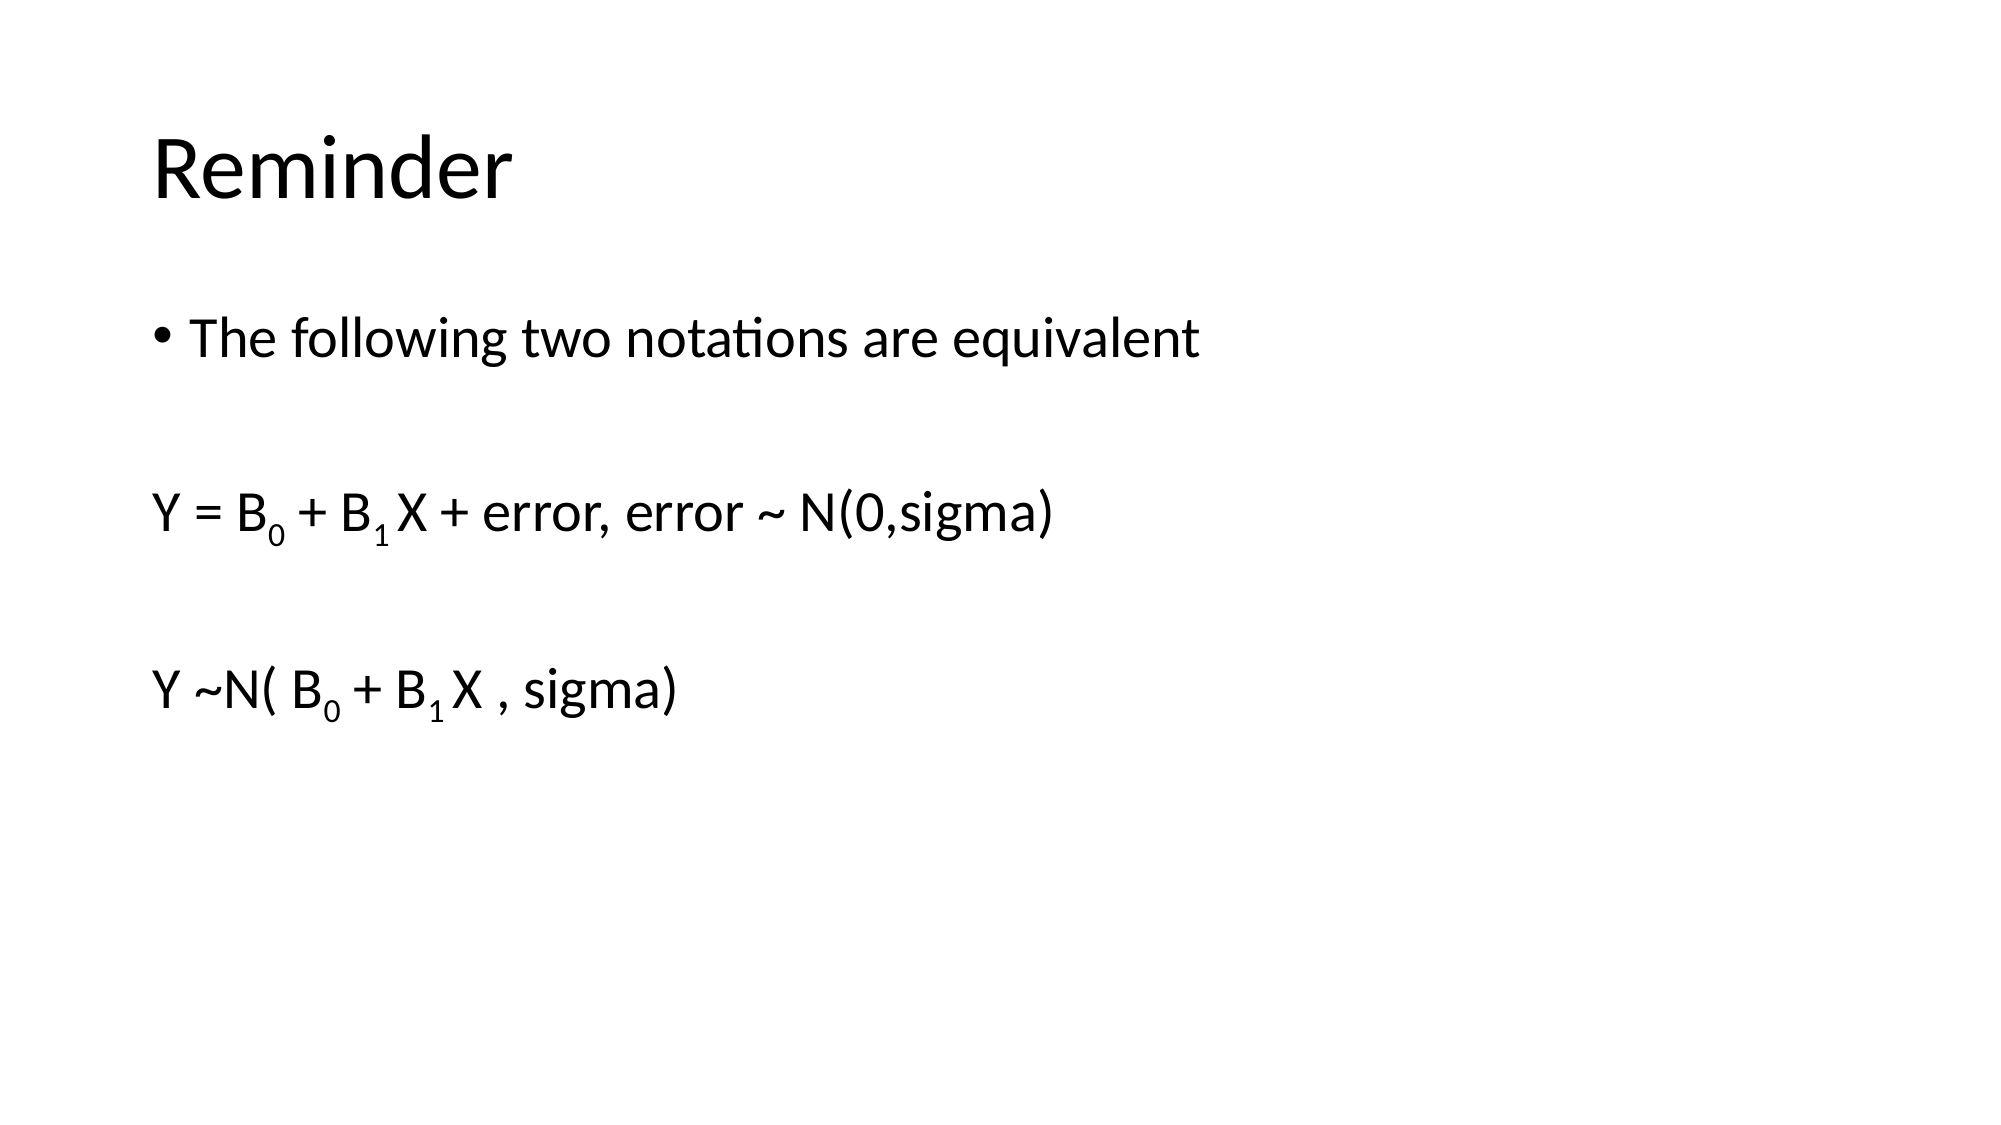

# Reminder
The following two notations are equivalent

Y = B0 + B1 X + error, error ~ N(0,sigma)

Y ~N( B0 + B1 X , sigma)